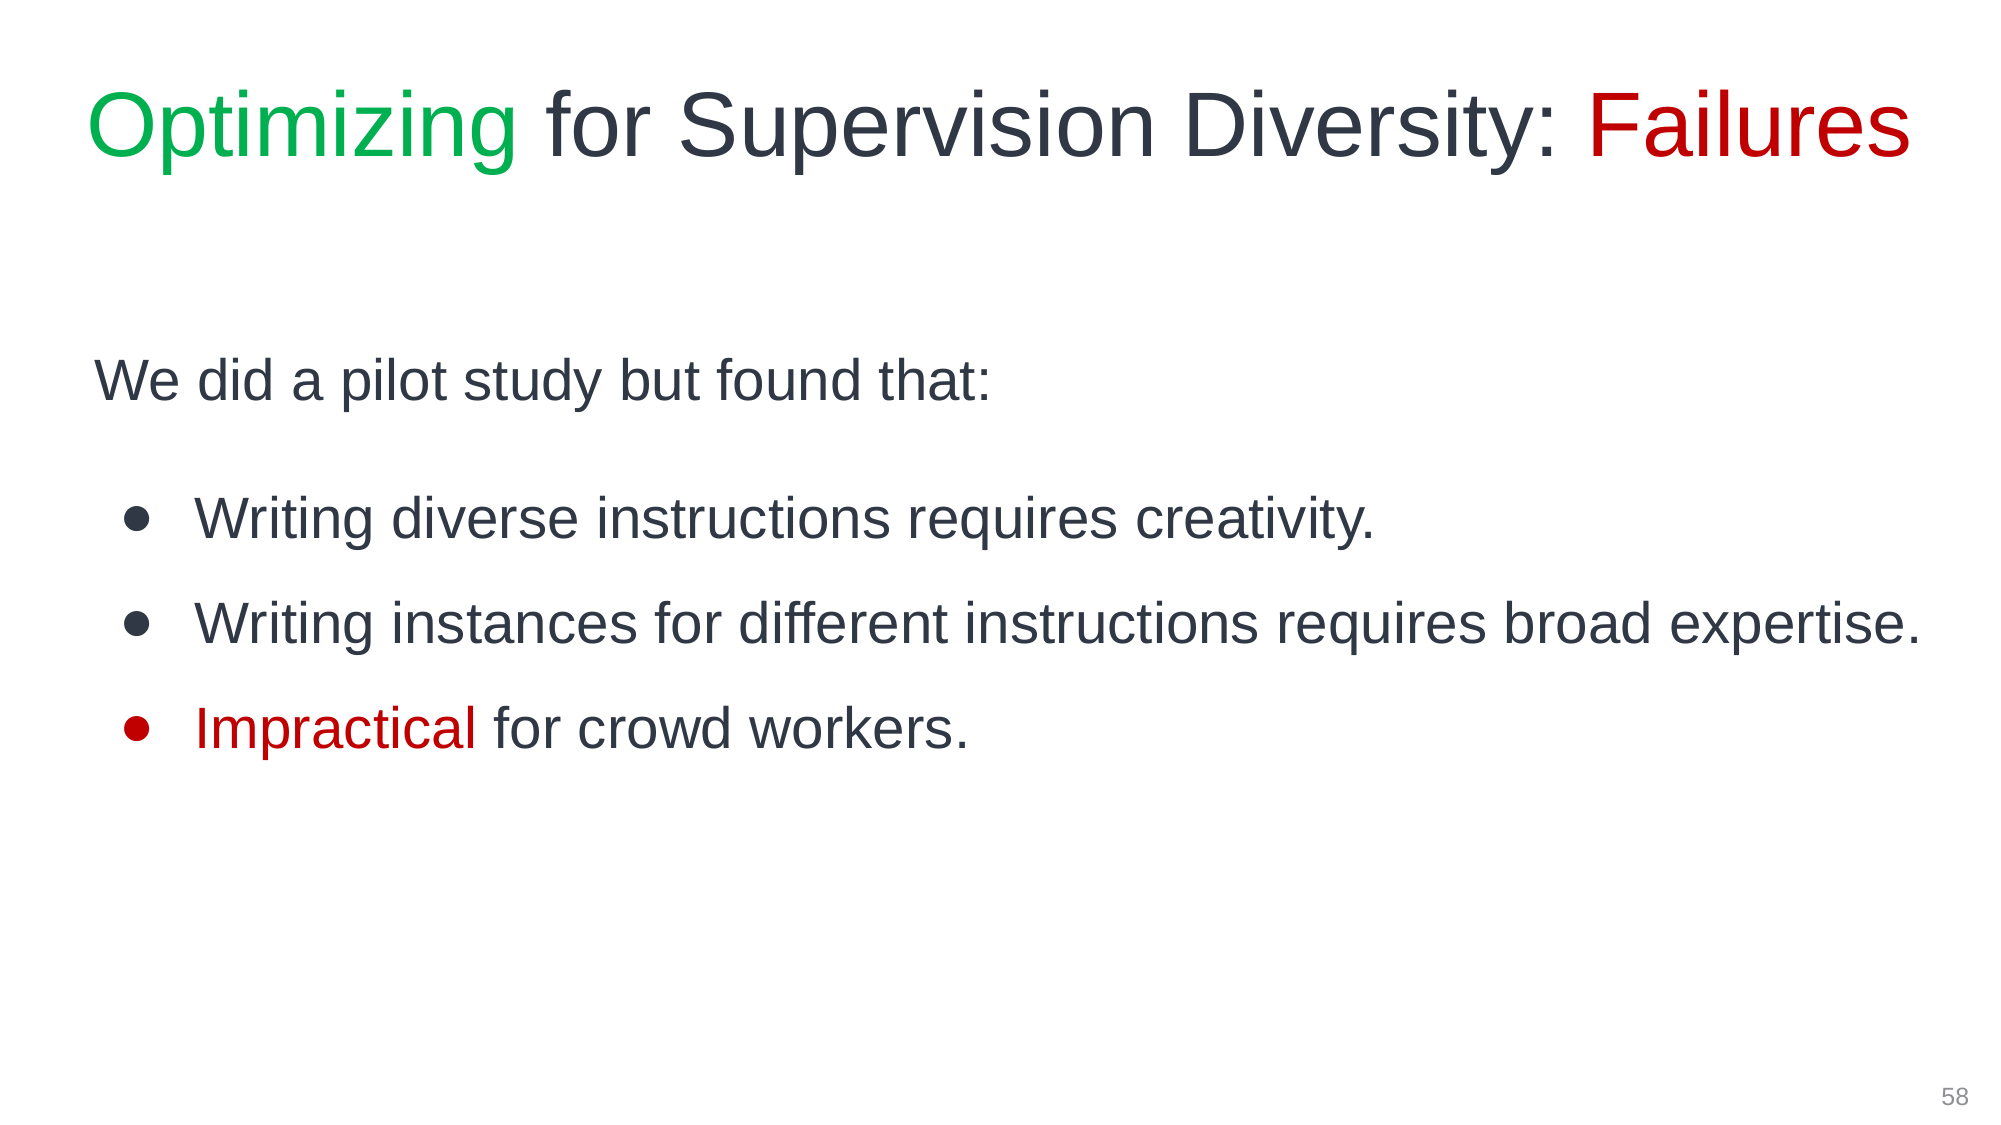

# Optimizing for Supervision Diversity: Failures
We did a pilot study but found that:
Writing diverse instructions requires creativity.
Writing instances for different instructions requires broad expertise.
Impractical for crowd workers.
58